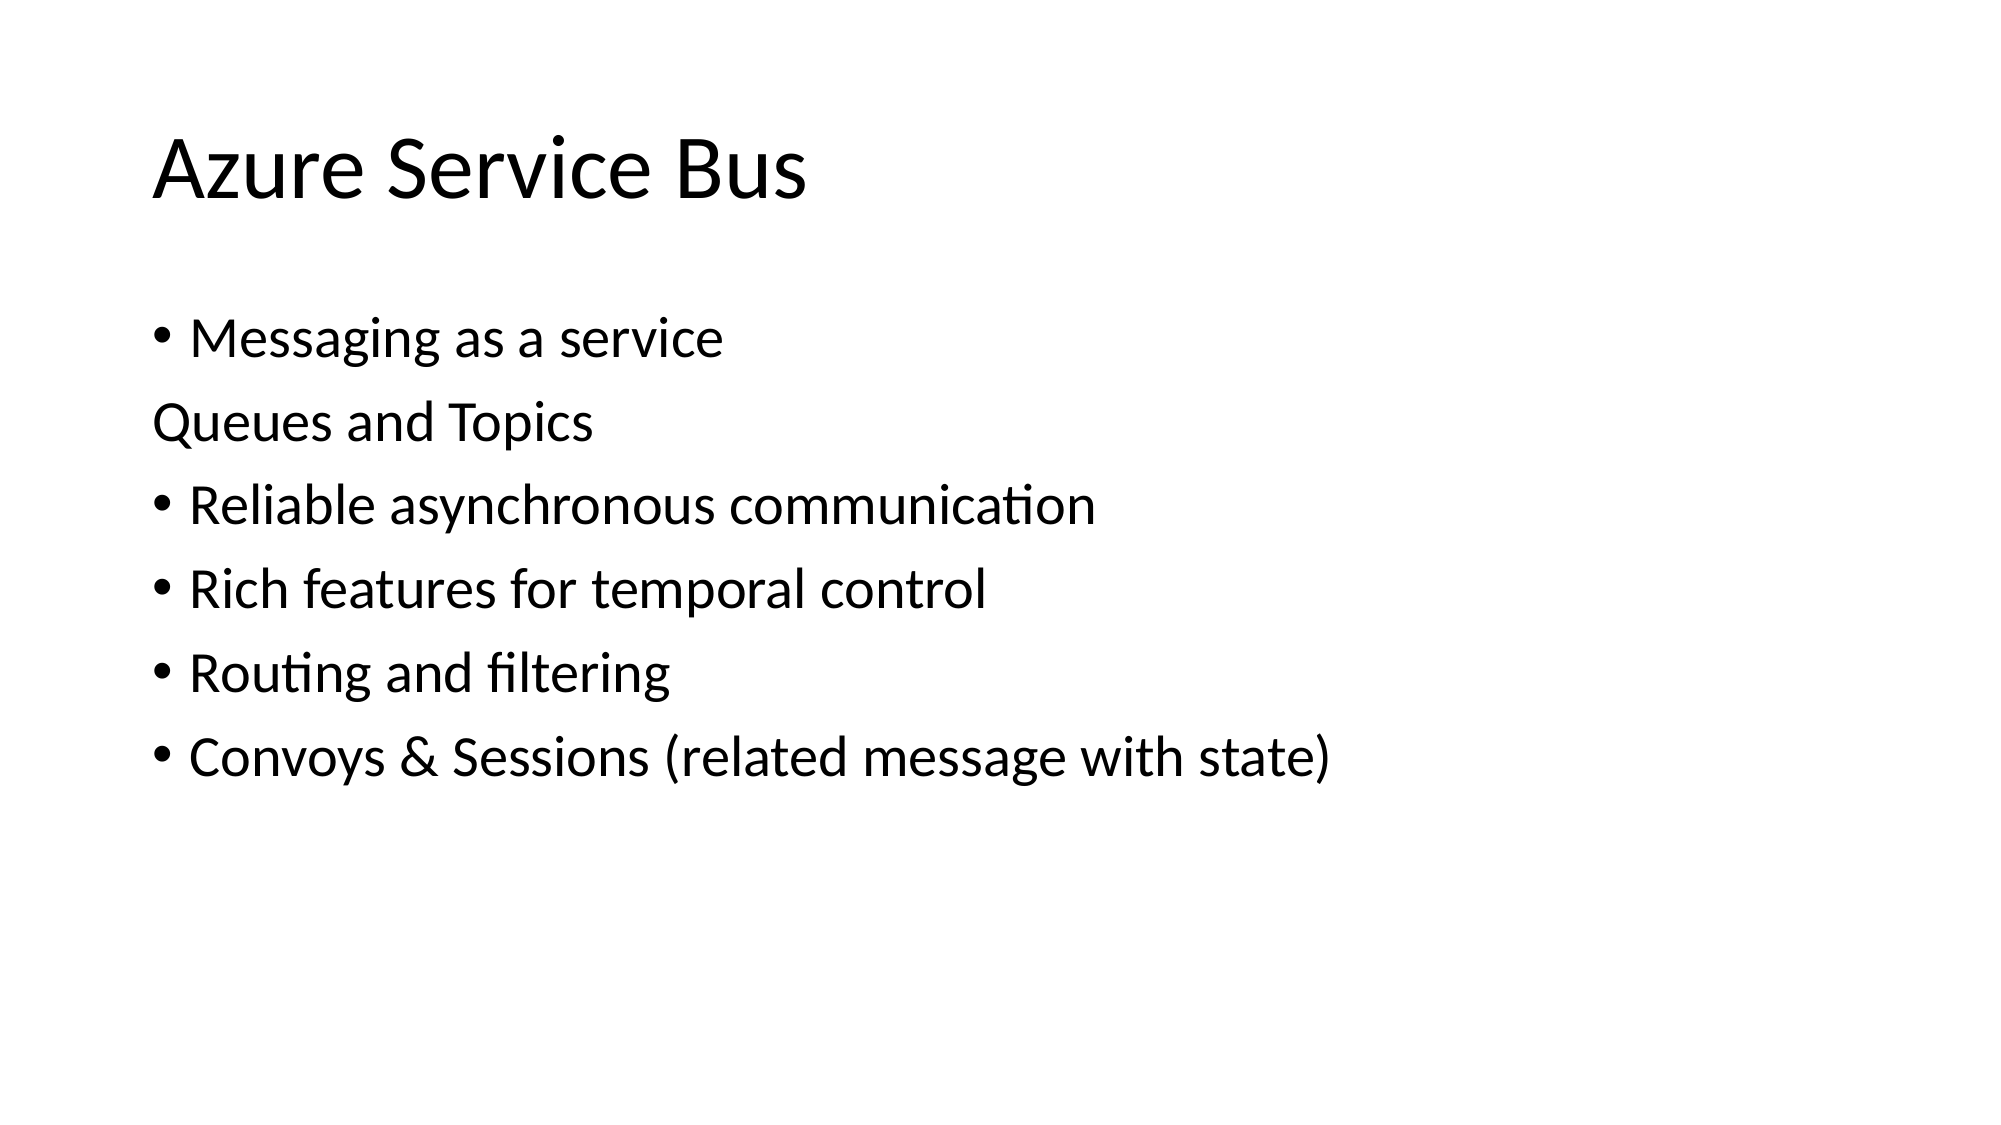

# Azure Service Bus
Messaging as a service
Queues and Topics
Reliable asynchronous communication
Rich features for temporal control
Routing and filtering
Convoys & Sessions (related message with state)